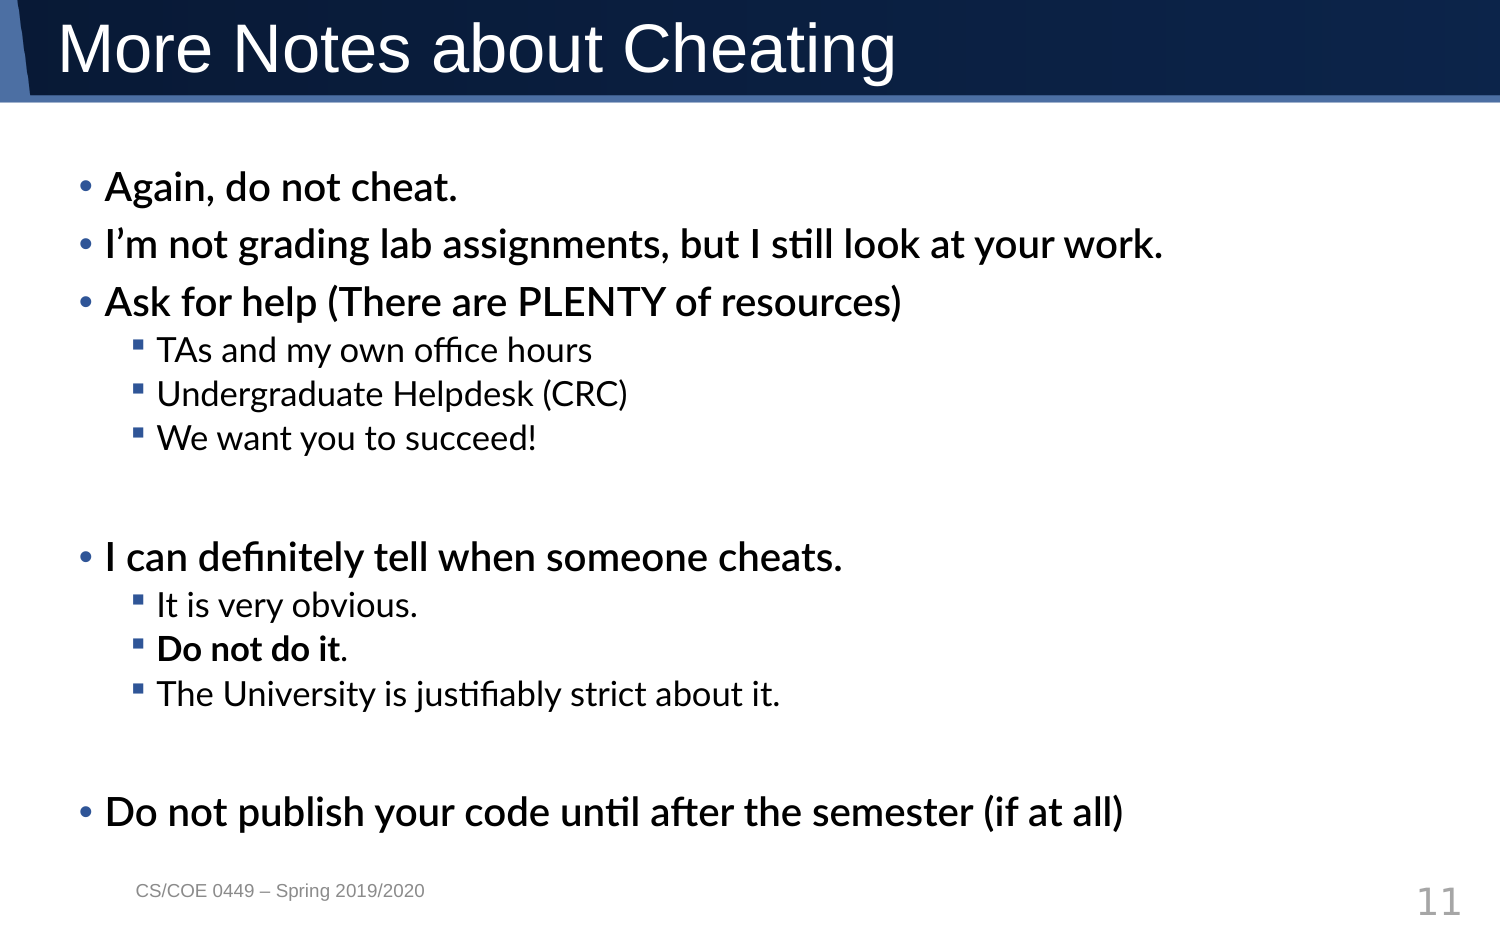

# More Notes about Cheating
Again, do not cheat.
I’m not grading lab assignments, but I still look at your work.
Ask for help (There are PLENTY of resources)
TAs and my own office hours
Undergraduate Helpdesk (CRC)
We want you to succeed!

I can definitely tell when someone cheats.
It is very obvious.
Do not do it.
The University is justifiably strict about it.

Do not publish your code until after the semester (if at all)
CS/COE 0449 – Spring 2019/2020
11